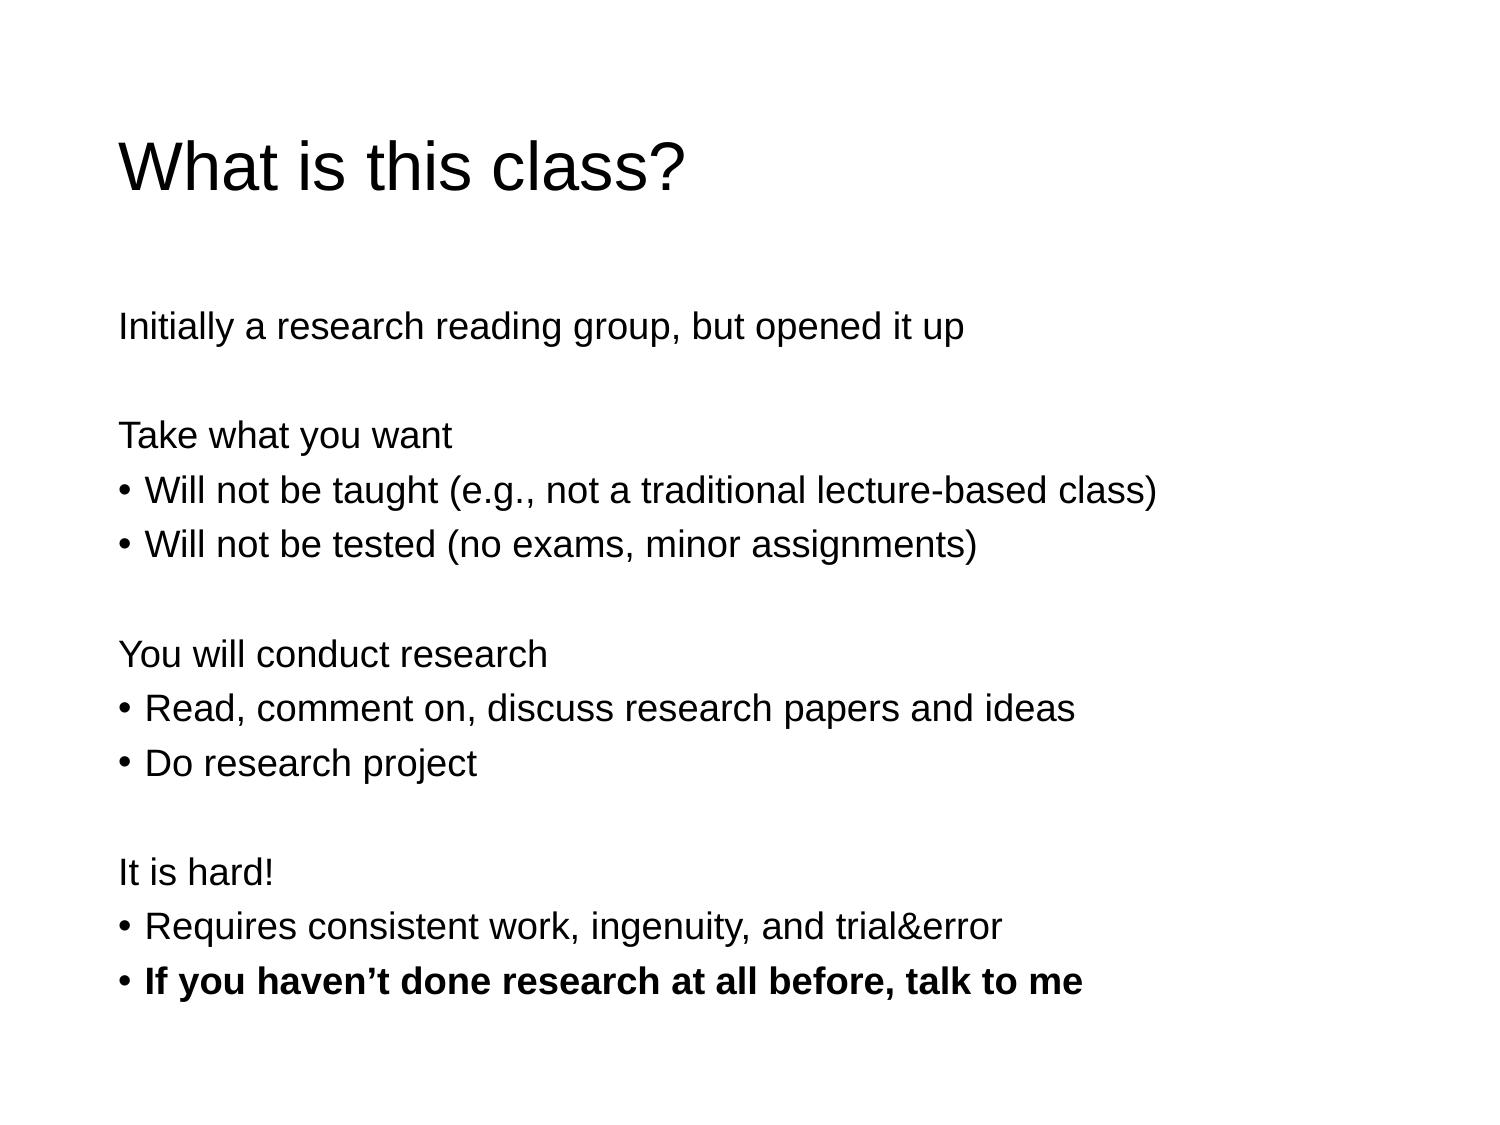

# What is this class?
Initially a research reading group, but opened it up

Take what you want
Will not be taught (e.g., not a traditional lecture-based class)
Will not be tested (no exams, minor assignments)

You will conduct research
Read, comment on, discuss research papers and ideas
Do research project

It is hard!
Requires consistent work, ingenuity, and trial&error
If you haven’t done research at all before, talk to me